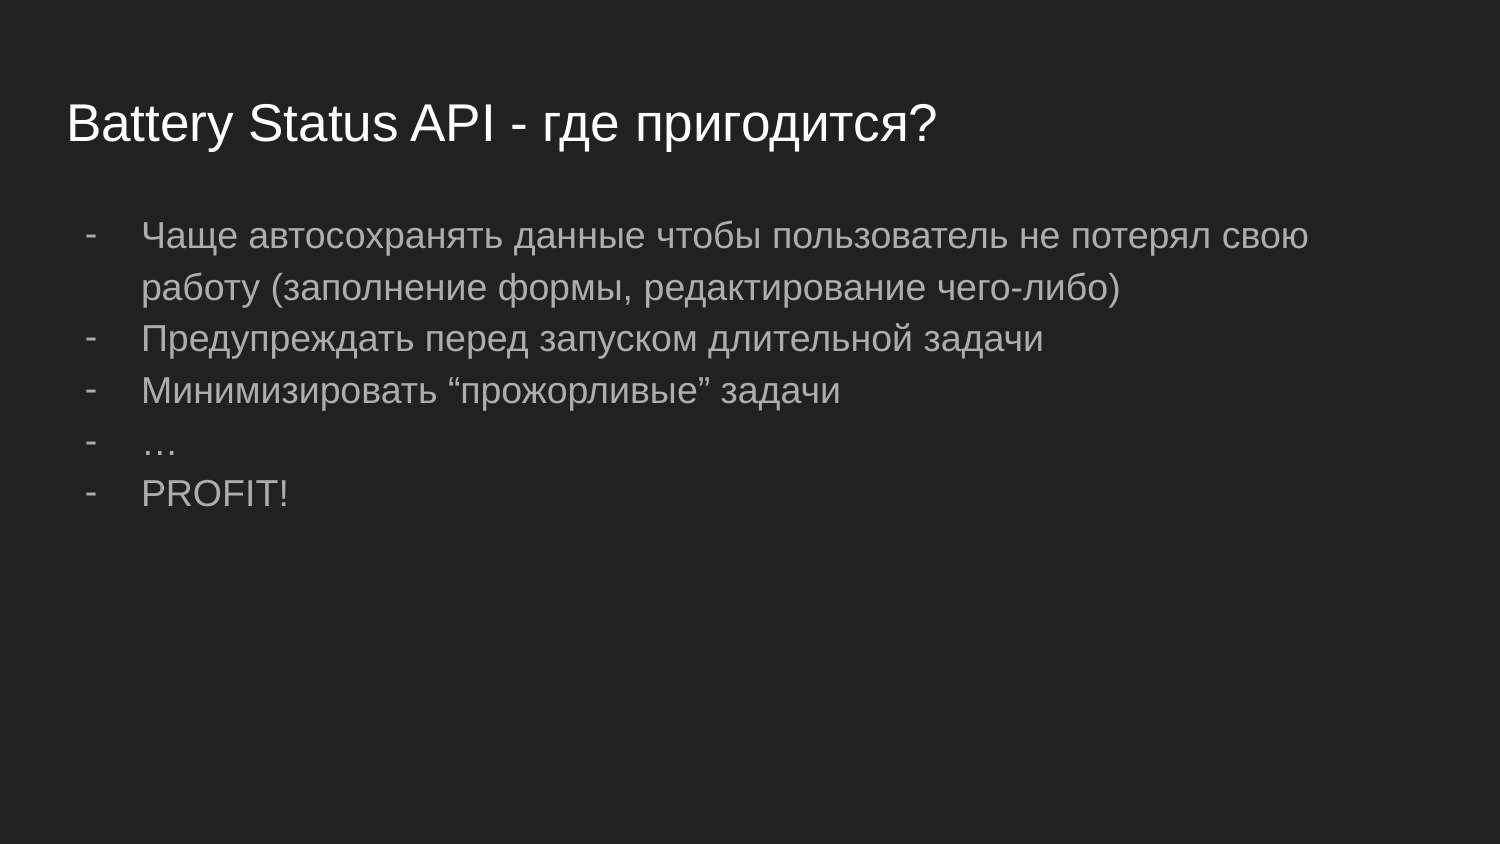

# Battery Status API - где пригодится?
Чаще автосохранять данные чтобы пользователь не потерял свою работу (заполнение формы, редактирование чего-либо)
Предупреждать перед запуском длительной задачи
Минимизировать “прожорливые” задачи
…
PROFIT!